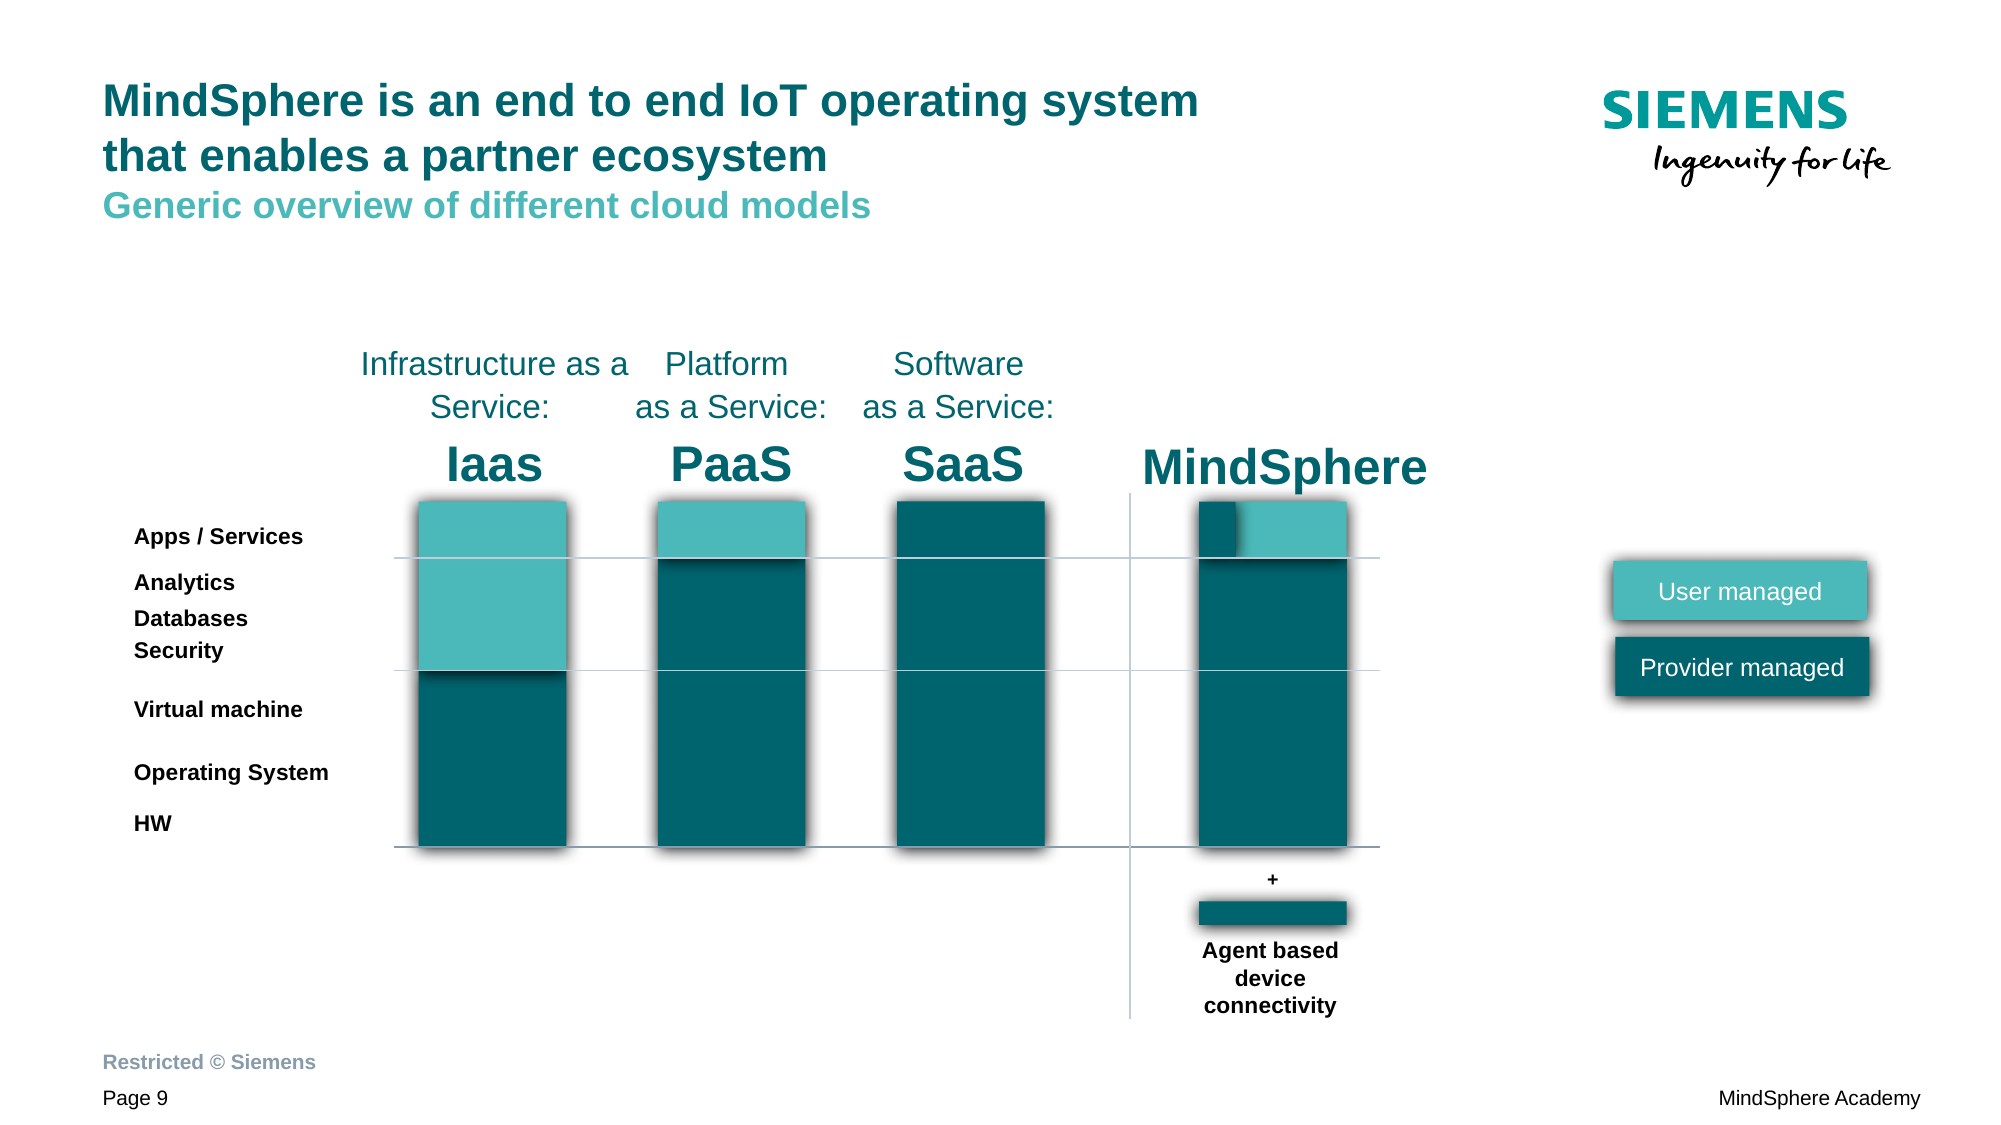

# MindSphere is an end to end IoT operating system that enables a partner ecosystem Generic overview of different cloud models

Infrastructure as a Service:
Iaas
Platform
as a Service: PaaS
Software
as a Service:
SaaS
MindSphere

Apps / Services

User managed
Analytics
Databases
Security
Provider managed

Virtual machine
Operating System
HW
+

Agent based device connectivity